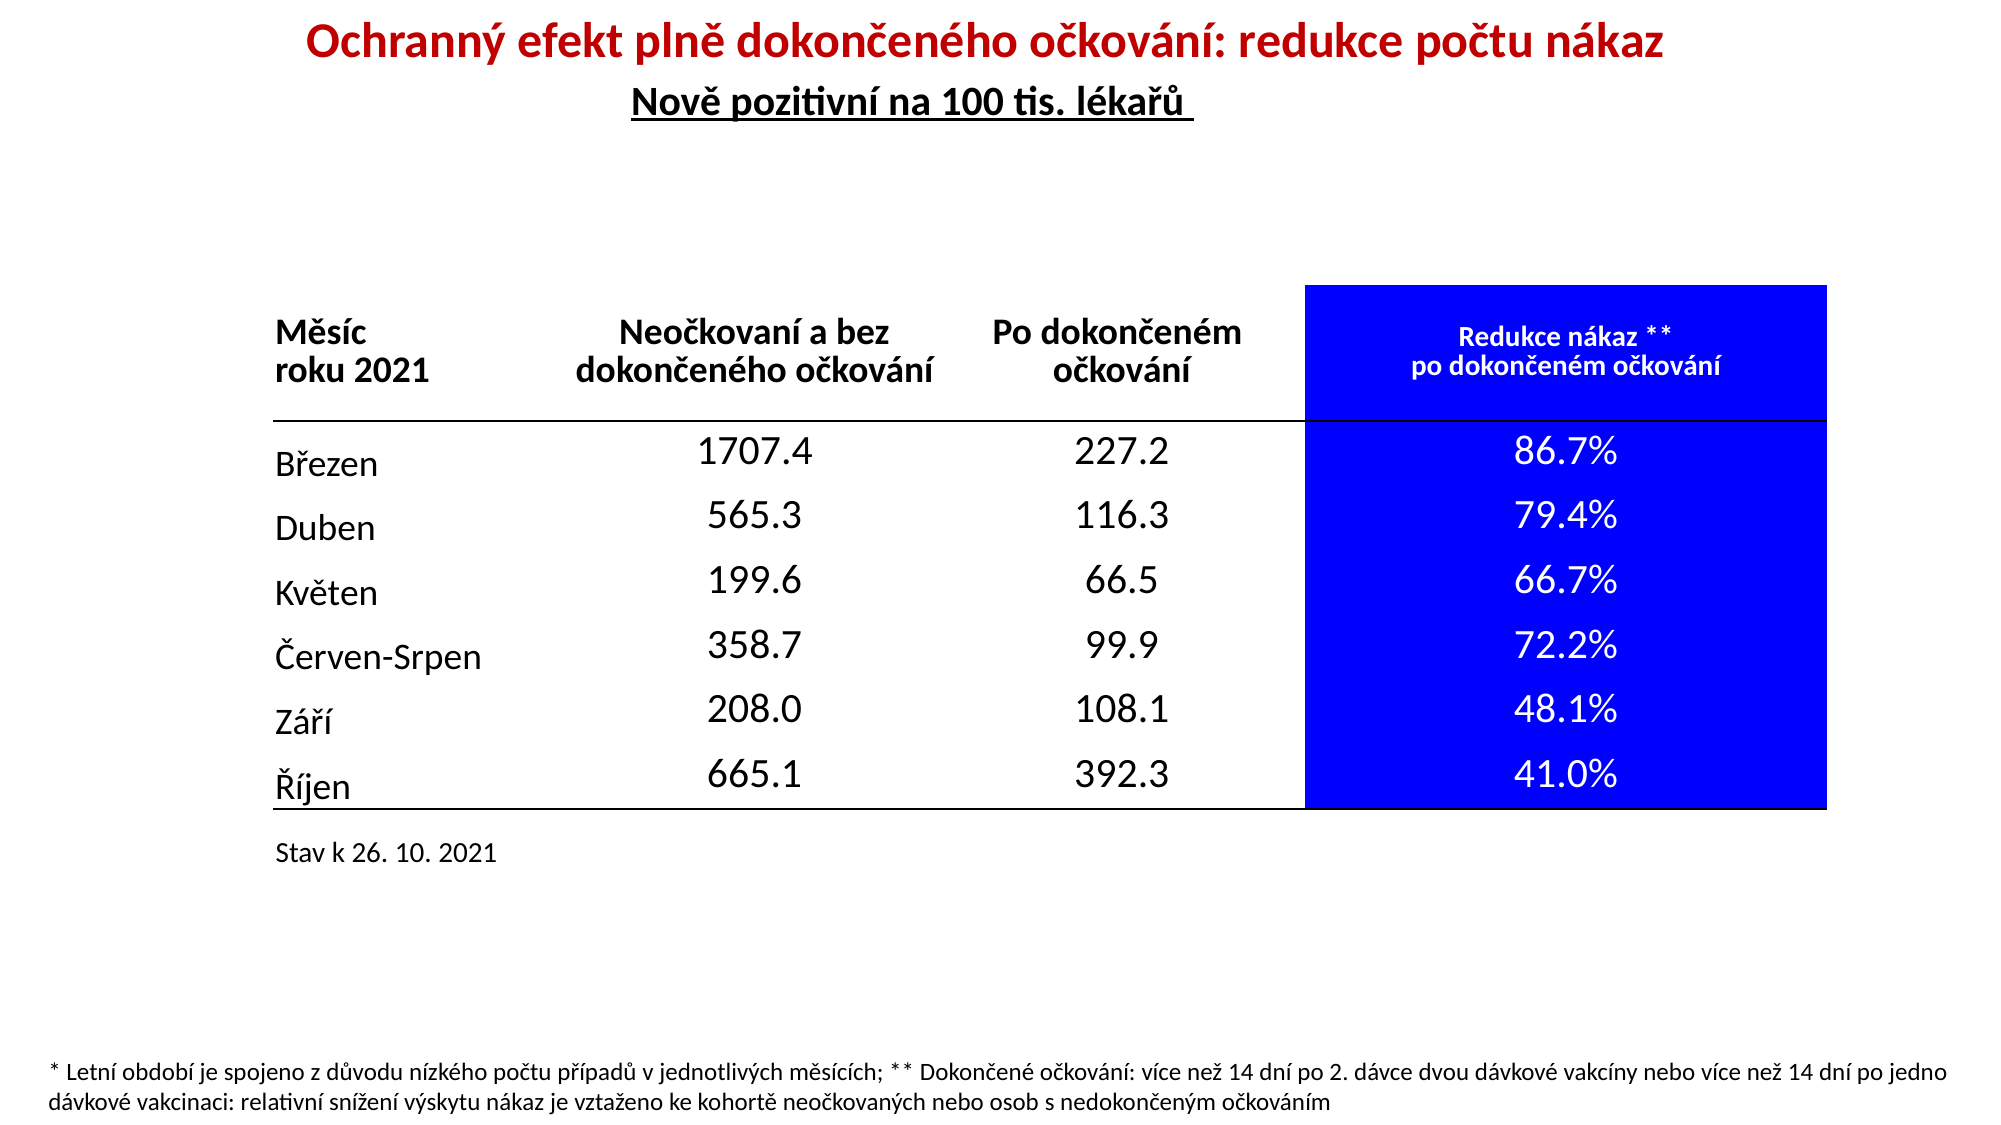

Ochranný efekt plně dokončeného očkování: redukce počtu nákaz
Nově pozitivní na 100 tis. lékařů
|  |  |  |  |
| --- | --- | --- | --- |
| Měsíc roku 2021 | Neočkovaní a bez dokončeného očkování | Po dokončeném očkování | Redukce nákaz \*\* po dokončeném očkování |
| Březen | 1707.4 | 227.2 | 86.7% |
| Duben | 565.3 | 116.3 | 79.4% |
| Květen | 199.6 | 66.5 | 66.7% |
| Červen-Srpen | 358.7 | 99.9 | 72.2% |
| Září | 208.0 | 108.1 | 48.1% |
| Říjen | 665.1 | 392.3 | 41.0% |
Stav k 26. 10. 2021
* Letní období je spojeno z důvodu nízkého počtu případů v jednotlivých měsících; ** Dokončené očkování: více než 14 dní po 2. dávce dvou dávkové vakcíny nebo více než 14 dní po jedno dávkové vakcinaci: relativní snížení výskytu nákaz je vztaženo ke kohortě neočkovaných nebo osob s nedokončeným očkováním